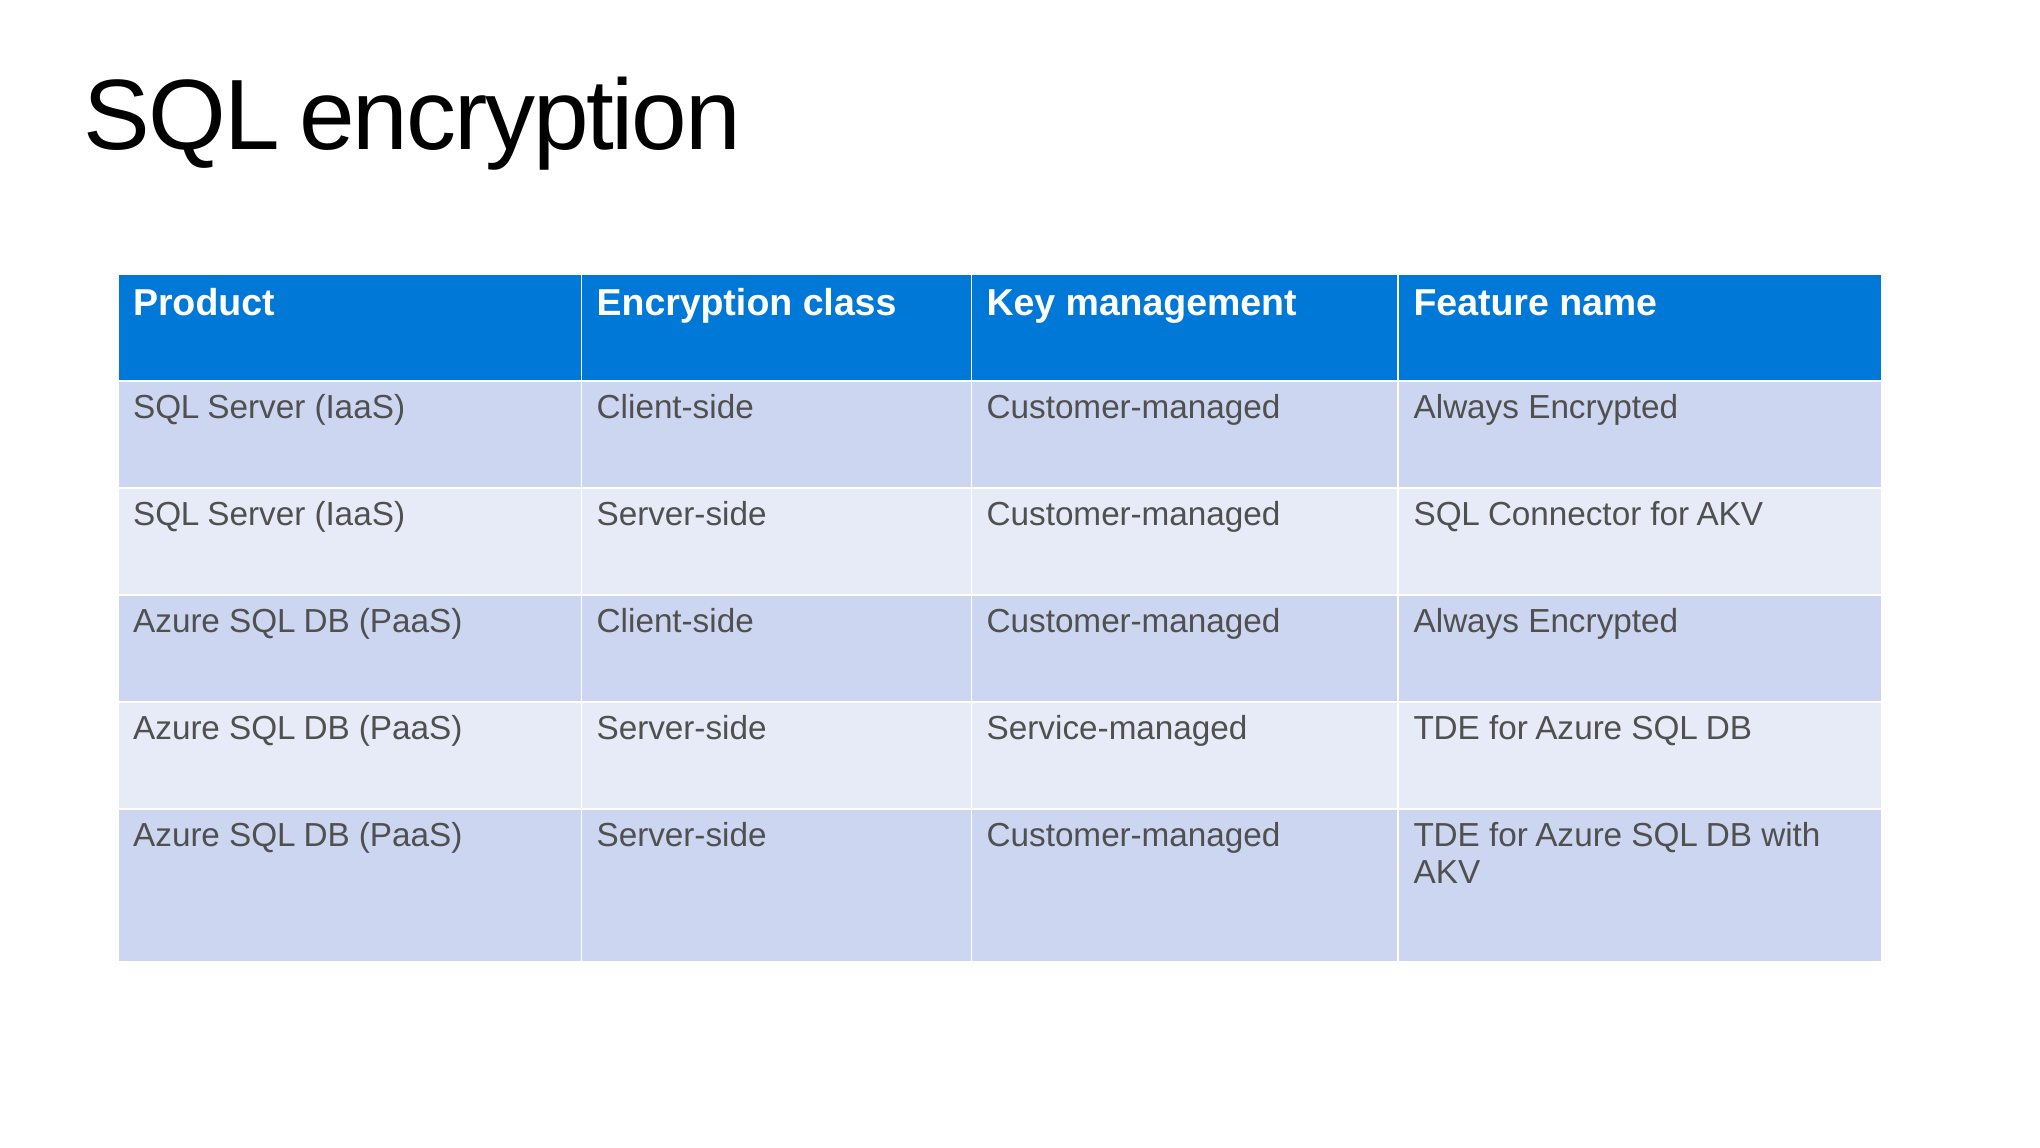

# SQL encryption
| Product | Encryption class | Key management | Feature name |
| --- | --- | --- | --- |
| SQL Server (IaaS) | Client-side | Customer-managed | Always Encrypted |
| SQL Server (IaaS) | Server-side | Customer-managed | SQL Connector for AKV |
| Azure SQL DB (PaaS) | Client-side | Customer-managed | Always Encrypted |
| Azure SQL DB (PaaS) | Server-side | Service-managed | TDE for Azure SQL DB |
| Azure SQL DB (PaaS) | Server-side | Customer-managed | TDE for Azure SQL DB with AKV |